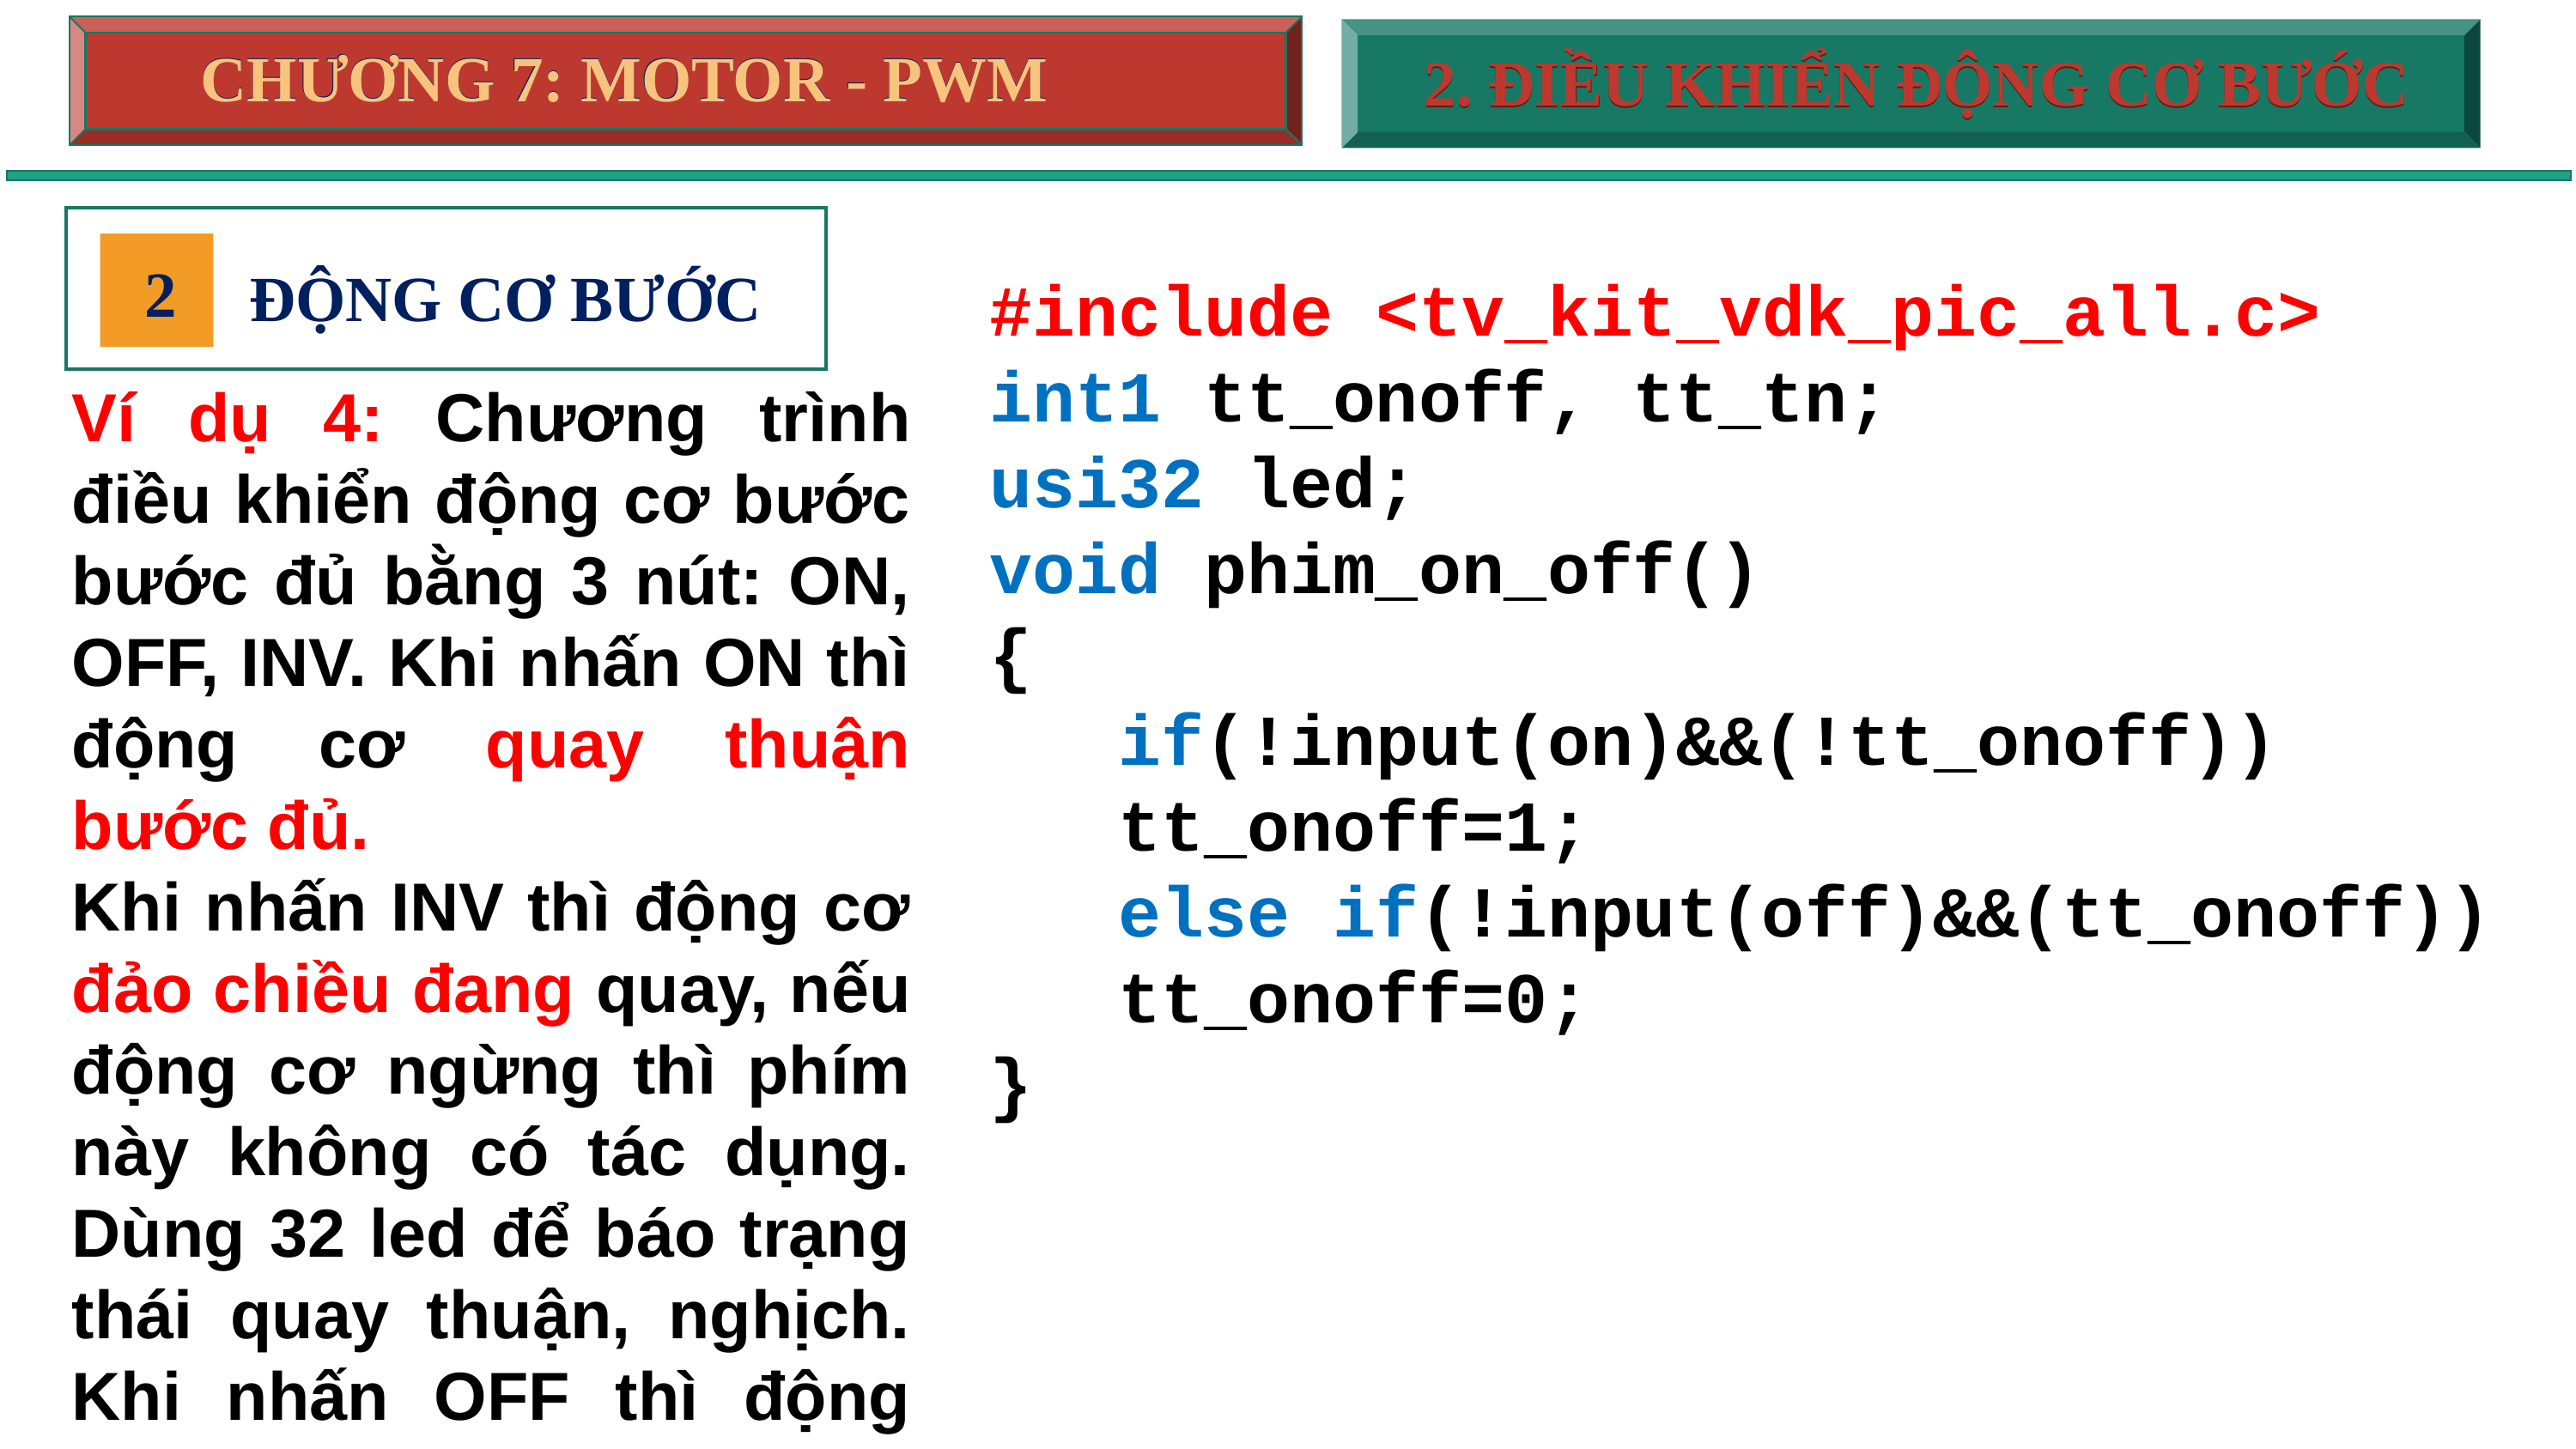

CHƯƠNG 7: MOTOR - PWM
CHƯƠNG 7: MOTOR - PWM
2. ĐIỀU KHIỂN ĐỘNG CƠ BƯỚC
2. ĐIỀU KHIỂN ĐỘNG CƠ BƯỚC

2
ĐỘNG CƠ BƯỚC
#include <tv_kit_vdk_pic_all.c>
int1 tt_onoff, tt_tn;
usi32 led;
void phim_on_off()
{
   if(!input(on)&&(!tt_onoff))
   tt_onoff=1;
   else if(!input(off)&&(tt_onoff))
   tt_onoff=0;
}

Ví dụ 4: Chương trình điều khiển động cơ bước bước đủ bằng 3 nút: ON, OFF, INV. Khi nhấn ON thì động cơ quay thuận bước đủ.
Khi nhấn INV thì động cơ đảo chiều đang quay, nếu động cơ ngừng thì phím này không có tác dụng. Dùng 32 led để báo trạng thái quay thuận, nghịch. Khi nhấn OFF thì động cơ ngừng.